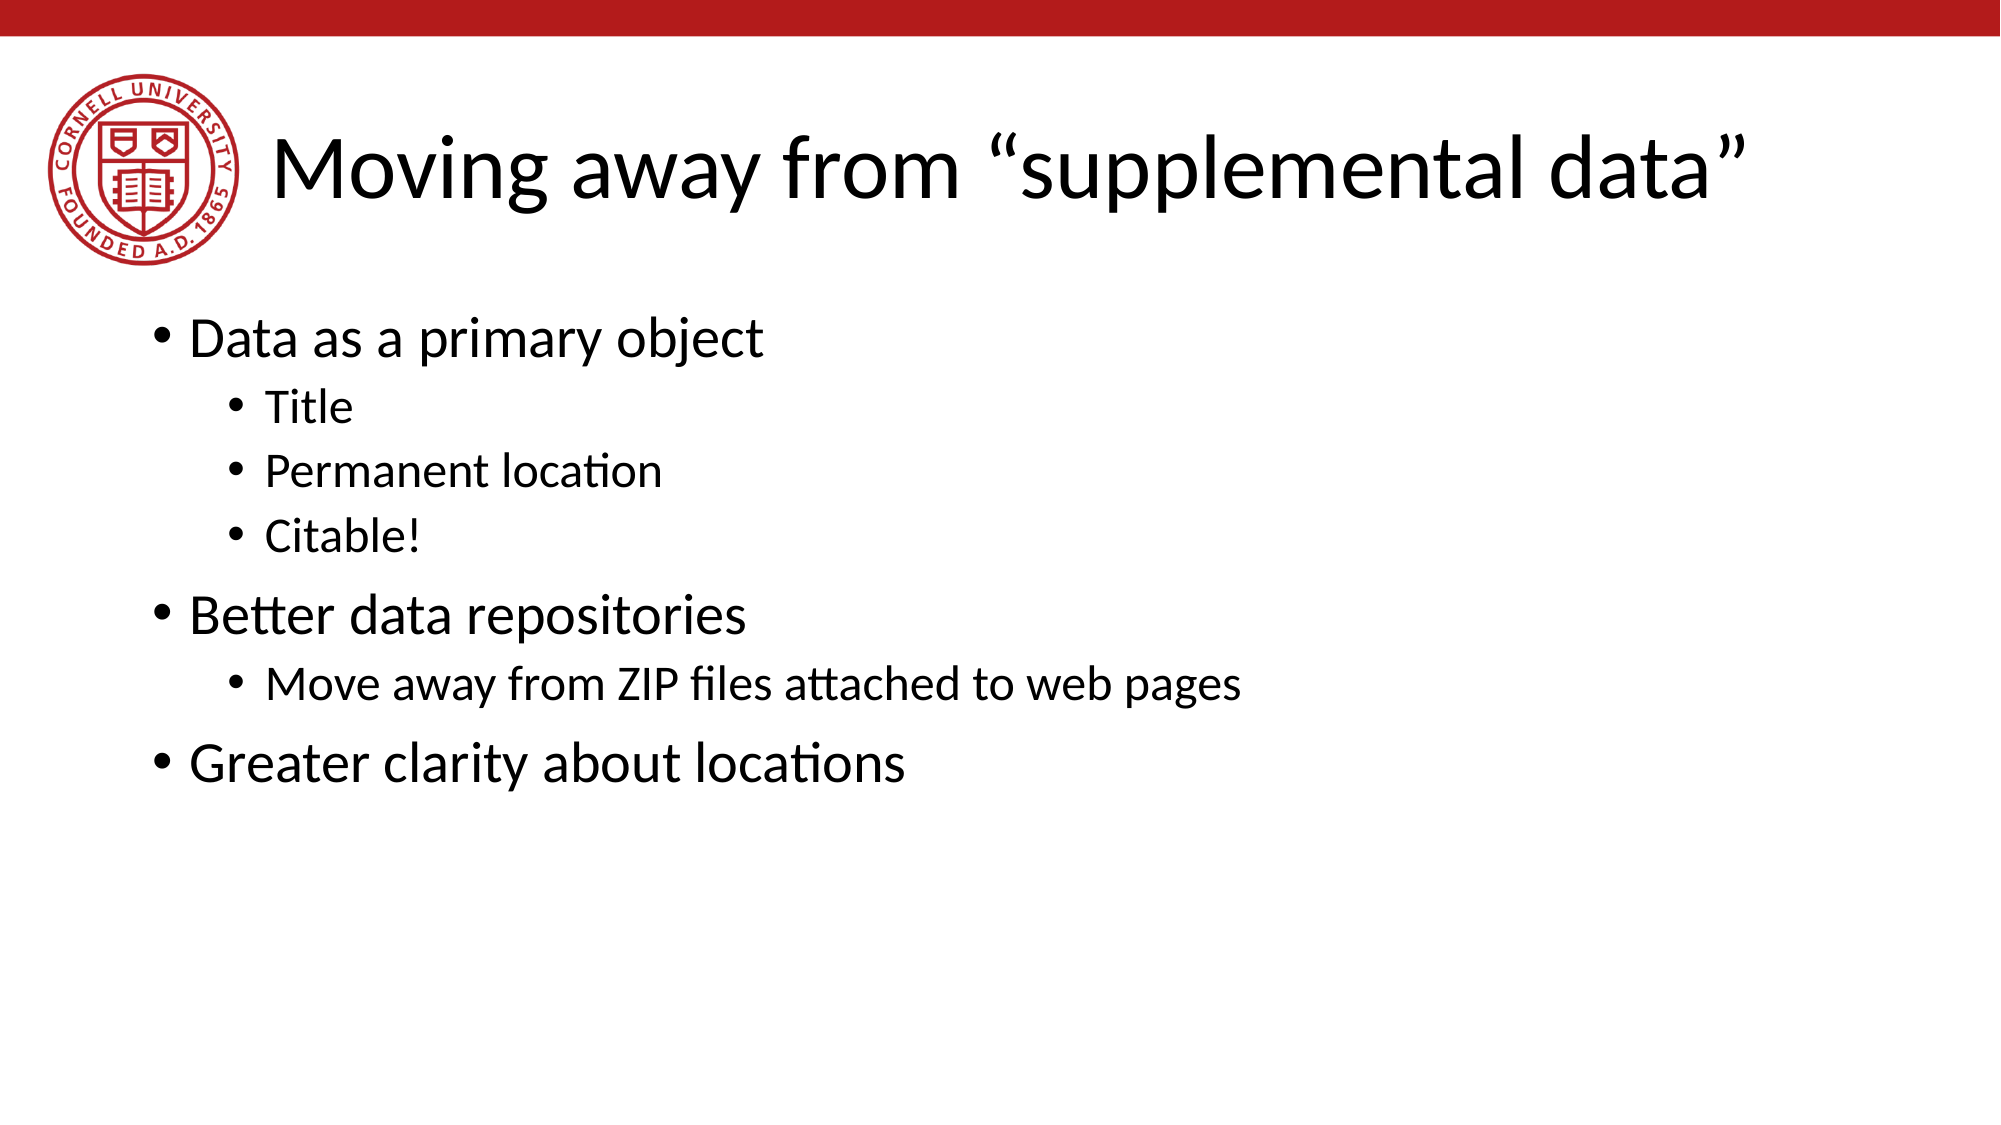

# Moving away from “supplemental data”
Data as a primary object
Title
Permanent location
Citable!
Better data repositories
Move away from ZIP files attached to web pages
Greater clarity about locations